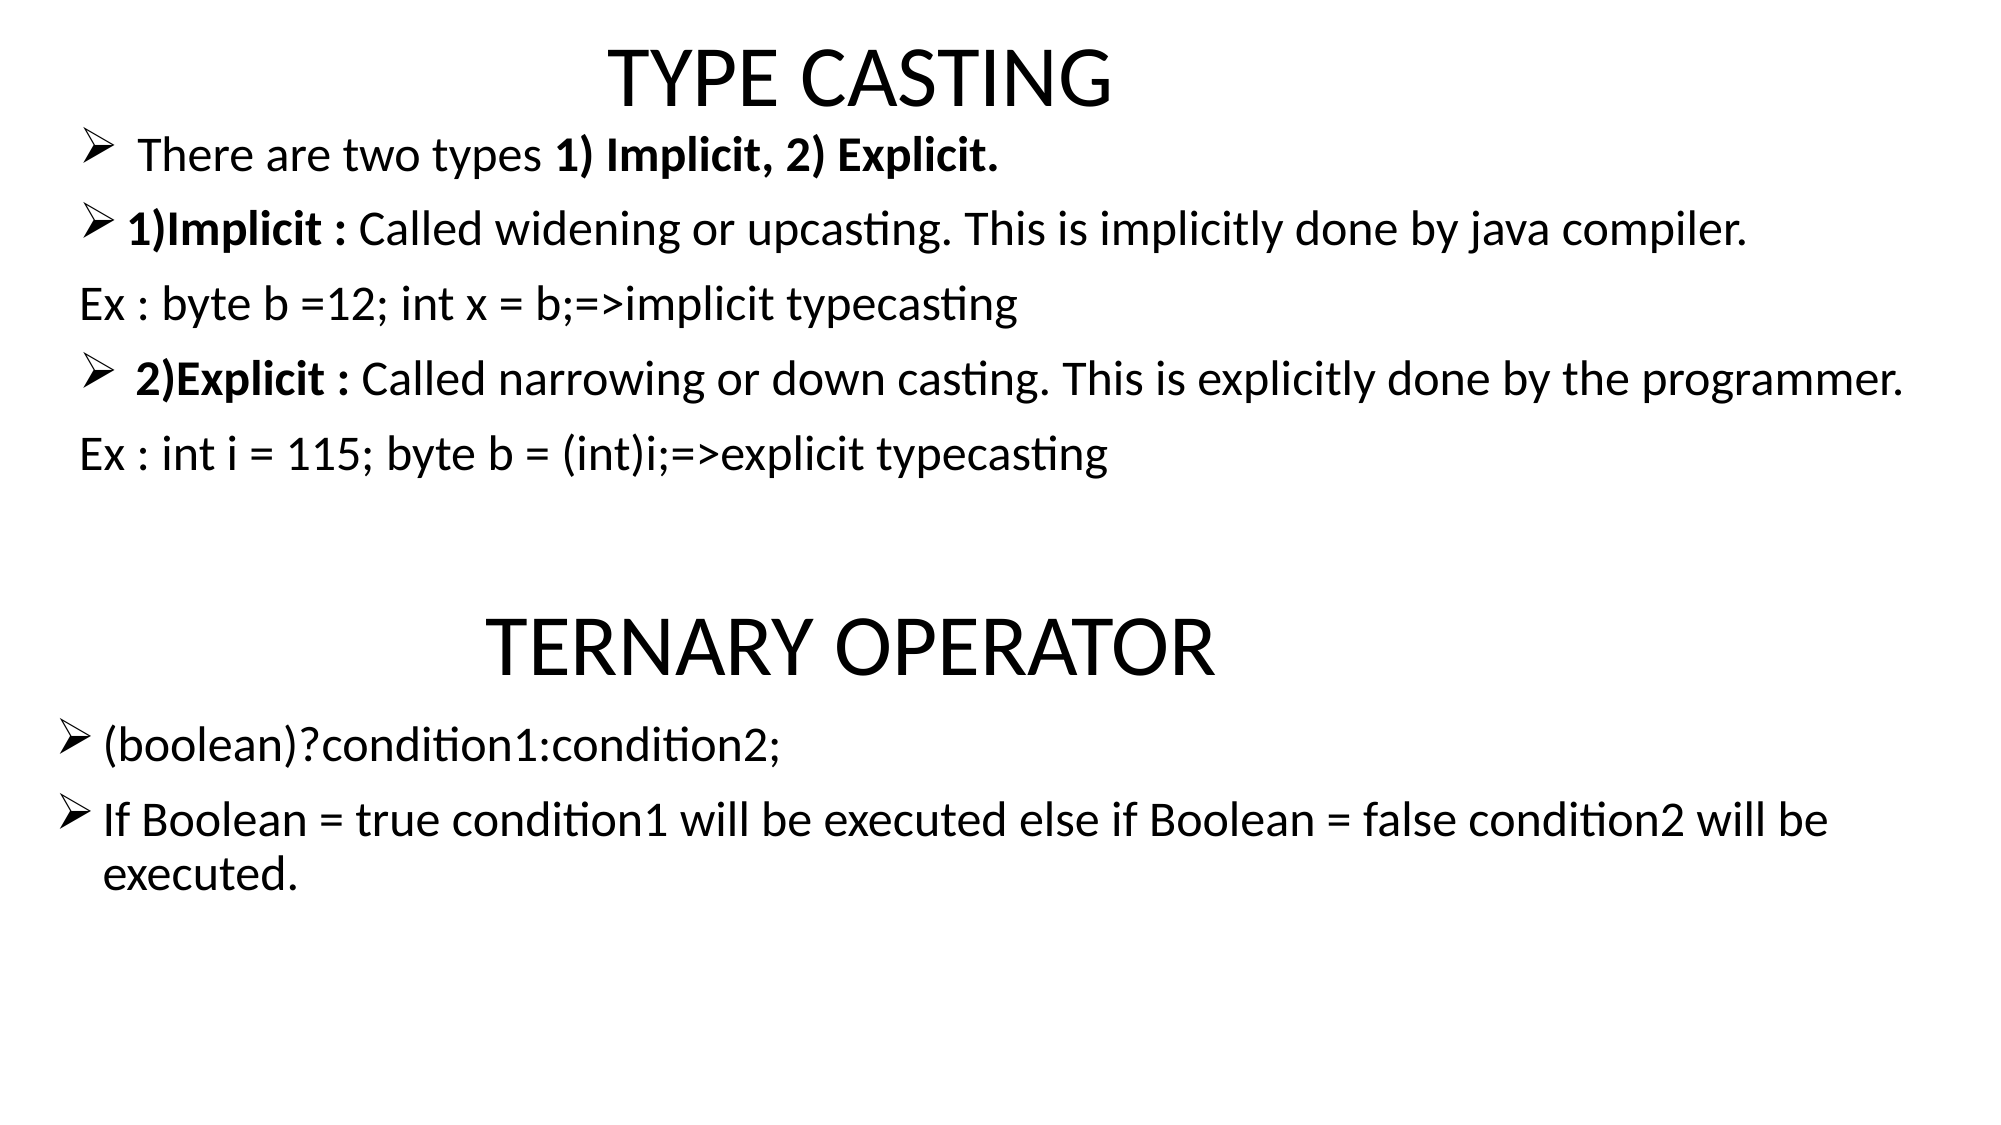

# TYPE CASTING
 There are two types 1) Implicit, 2) Explicit.
1)Implicit : Called widening or upcasting. This is implicitly done by java compiler.
Ex : byte b =12; int x = b;=>implicit typecasting
2)Explicit : Called narrowing or down casting. This is explicitly done by the programmer.
Ex : int i = 115; byte b = (int)i;=>explicit typecasting

TERNARY OPERATOR
(boolean)?condition1:condition2;
If Boolean = true condition1 will be executed else if Boolean = false condition2 will be executed.